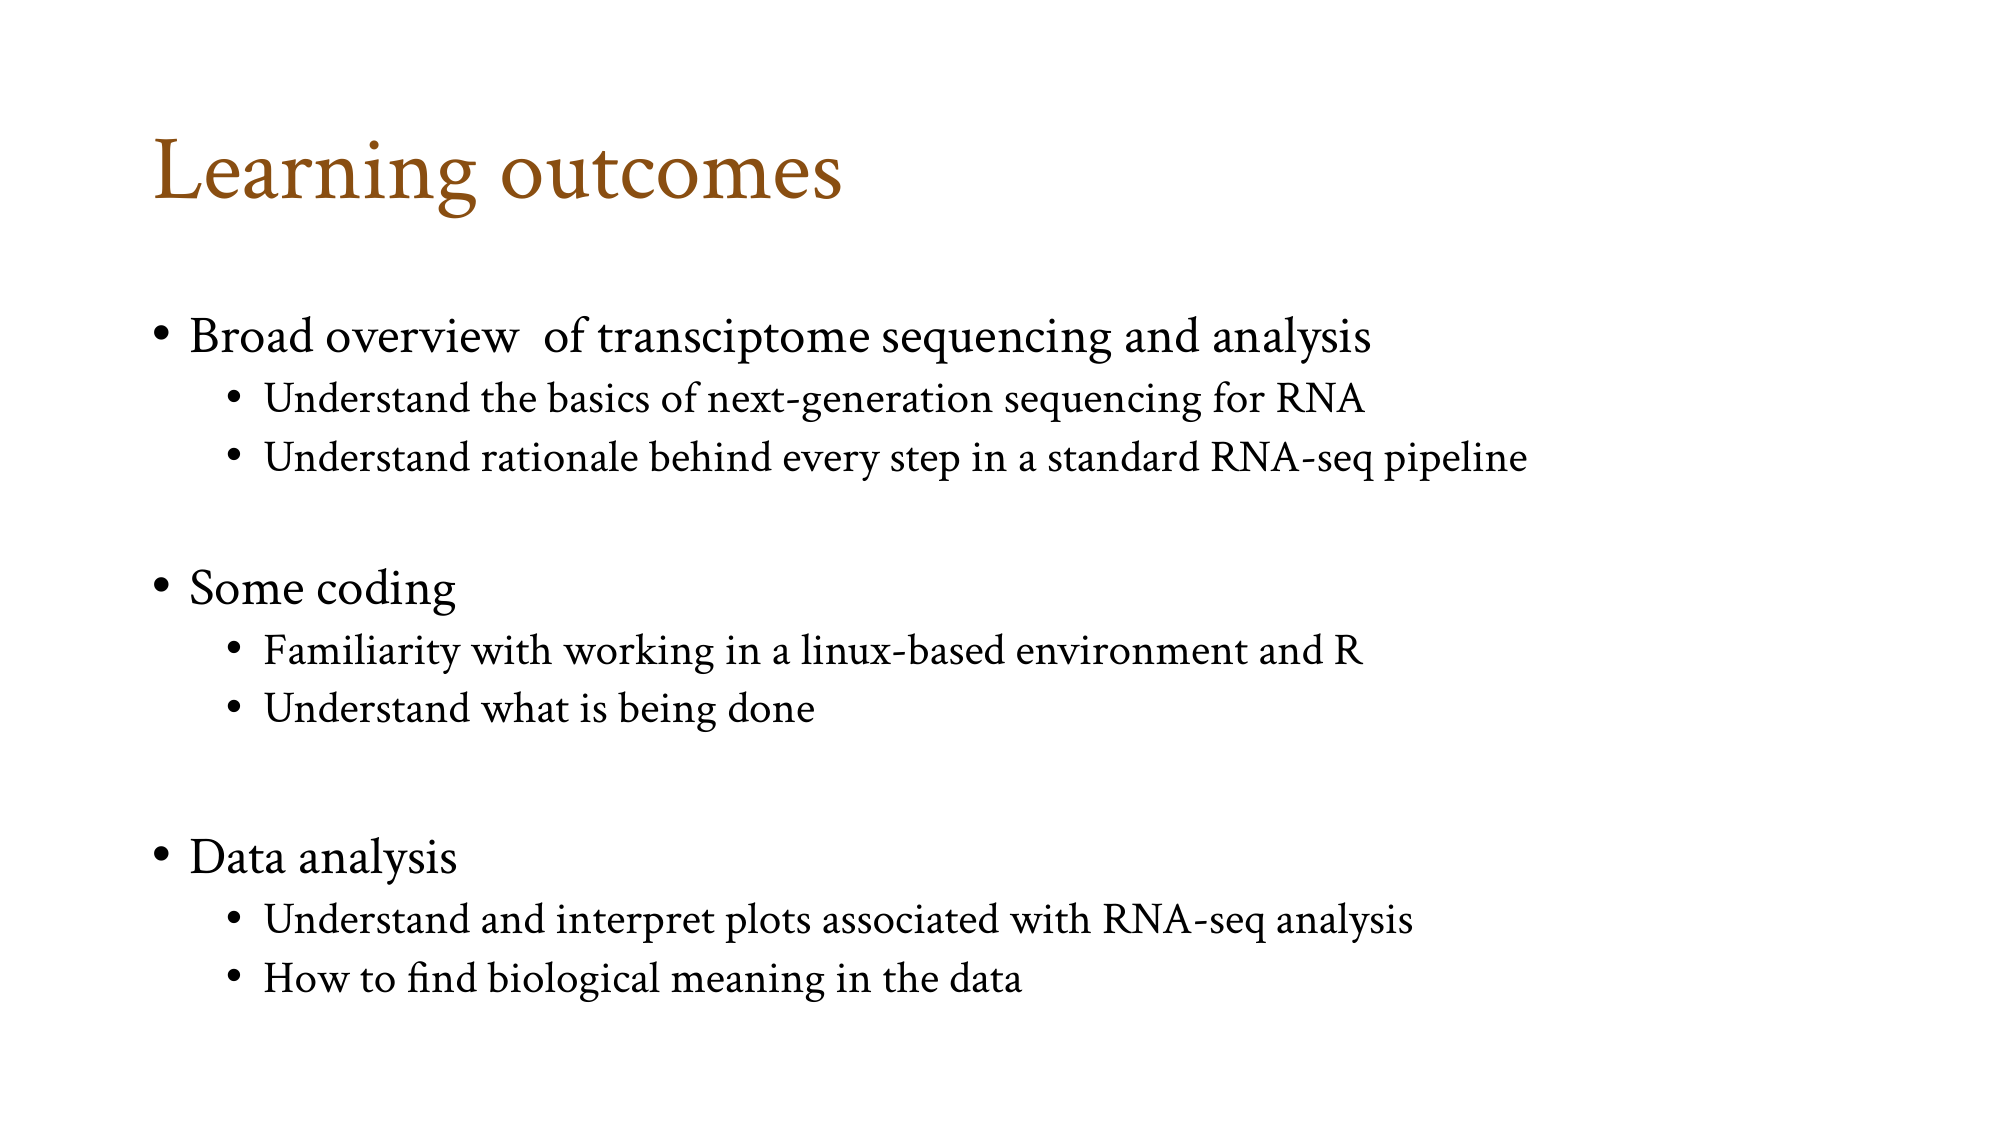

# Learning outcomes
Broad overview  of transciptome sequencing and analysis
Understand the basics of next-generation sequencing for RNA
Understand rationale behind every step in a standard RNA-seq pipeline

Some coding
Familiarity with working in a linux-based environment and R
Understand what is being done

Data analysis
Understand and interpret plots associated with RNA-seq analysis
How to find biological meaning in the data